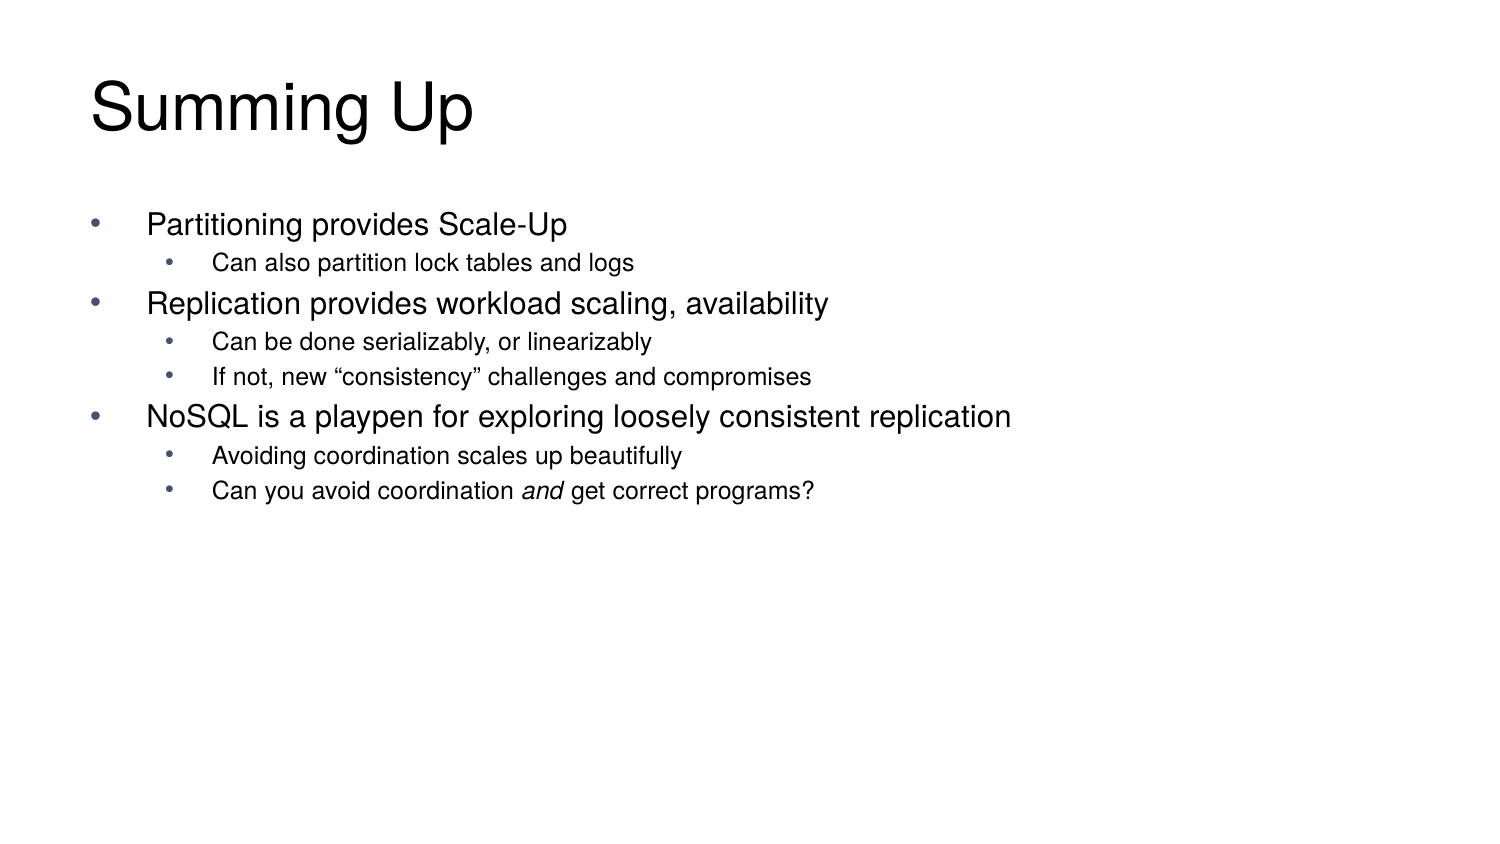

# Summing Up
Partitioning provides Scale-Up
Can also partition lock tables and logs
Replication provides workload scaling, availability
Can be done serializably, or linearizably
If not, new “consistency” challenges and compromises
NoSQL is a playpen for exploring loosely consistent replication
Avoiding coordination scales up beautifully
Can you avoid coordination and get correct programs?